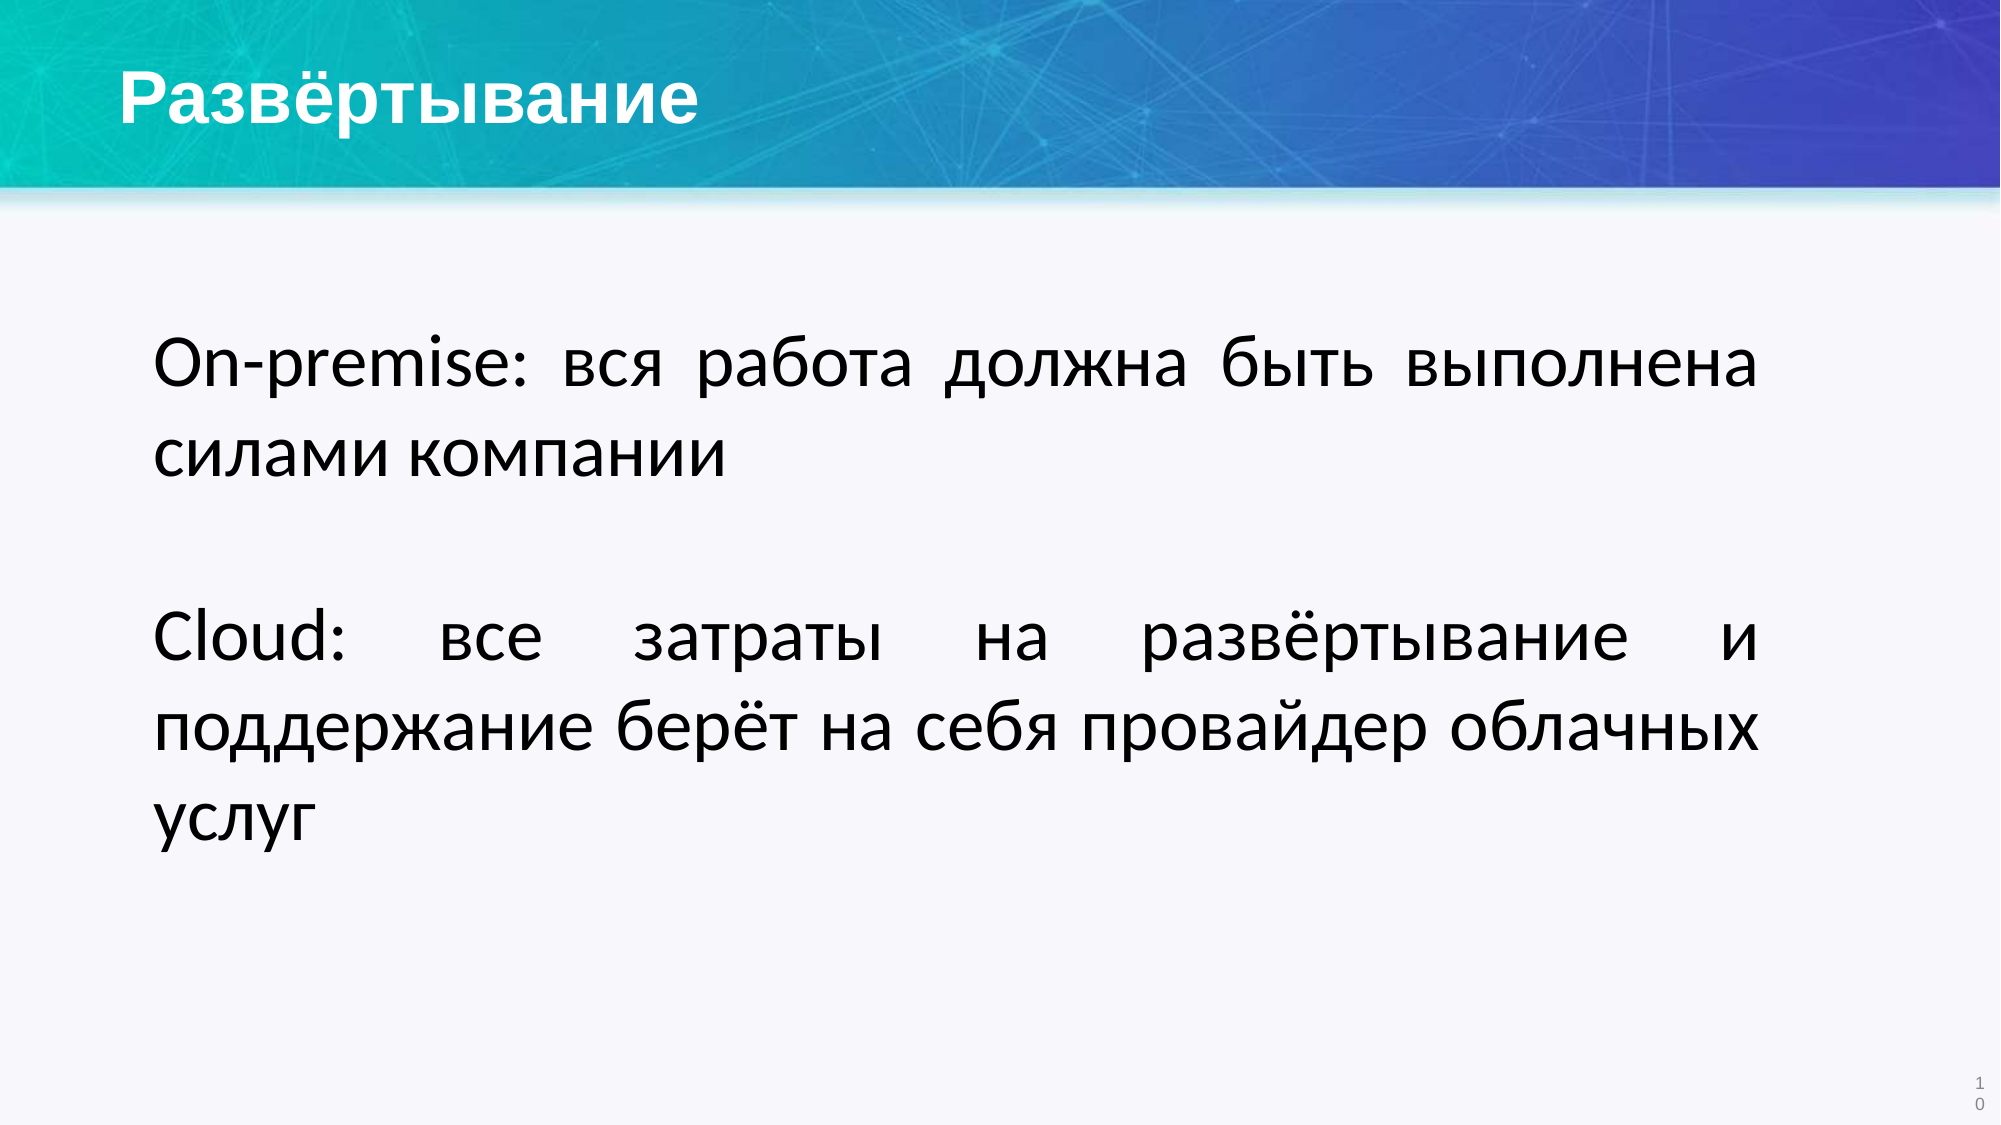

# Развёртывание
On-premise: вся работа должна быть выполнена силами компании

Cloud: все затраты на развёртывание и поддержание берёт на себя провайдер облачных услуг
1
0